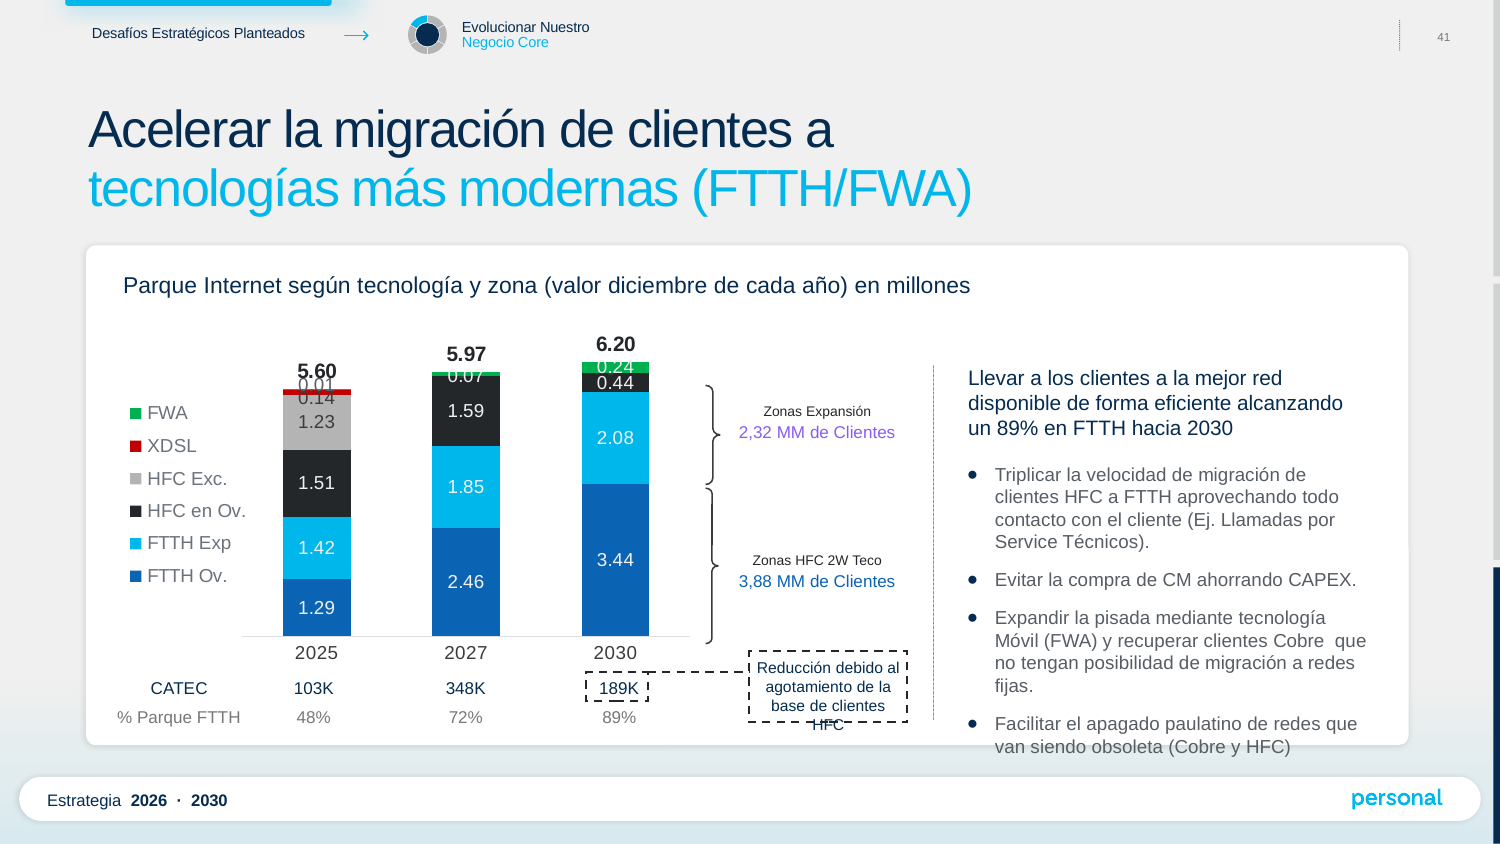

Acelerar la migración de clientes a tecnologías más modernas (FTTH/FWA)

Parque Internet según tecnología y zona (valor diciembre de cada año) en millones

### Chart

| Category | FTTH Ov. | FTTH Exp | HFC en Ov. | HFC Exc. | XDSL | FWA | TOTAL |
|---|---|---|---|---|---|---|---|
| 2025 | 1.2858452484470626 | 1.4189021467221252 | 1.5125749616733453 | 1.2346900250772321 | 0.14400000000000002 | 0.007 | 5.603012381919765 |
| 2027 | 2.4586008743873258 | 1.8507239108412472 | 1.58644248912637 | 0.0 | 0.0 | 0.07451074125872421 | 5.970278015613666 |
| 2030 | 3.4382364379146186 | 2.079274484496847 | 0.4370057209875588 | 0.0 | 0.0 | 0.2443422524563694 | 6.198858895855394 |
Llevar a los clientes a la mejor red disponible de forma eficiente alcanzando un 89% en FTTH hacia 2030

Zonas Expansión
2,32 MM de Clientes
Triplicar la velocidad de migración de clientes HFC a FTTH aprovechando todo contacto con el cliente (Ej. Llamadas por Service Técnicos).
Evitar la compra de CM ahorrando CAPEX.
Expandir la pisada mediante tecnología Móvil (FWA) y recuperar clientes Cobre  que no tengan posibilidad de migración a redes fijas.
Facilitar el apagado paulatino de redes que van siendo obsoleta (Cobre y HFC)

Zonas HFC 2W Teco
3,88 MM de Clientes

Reducción debido al agotamiento de la base de clientes HFC

CATEC
103K
348K
189K
% Parque FTTH
48%
72%
89%